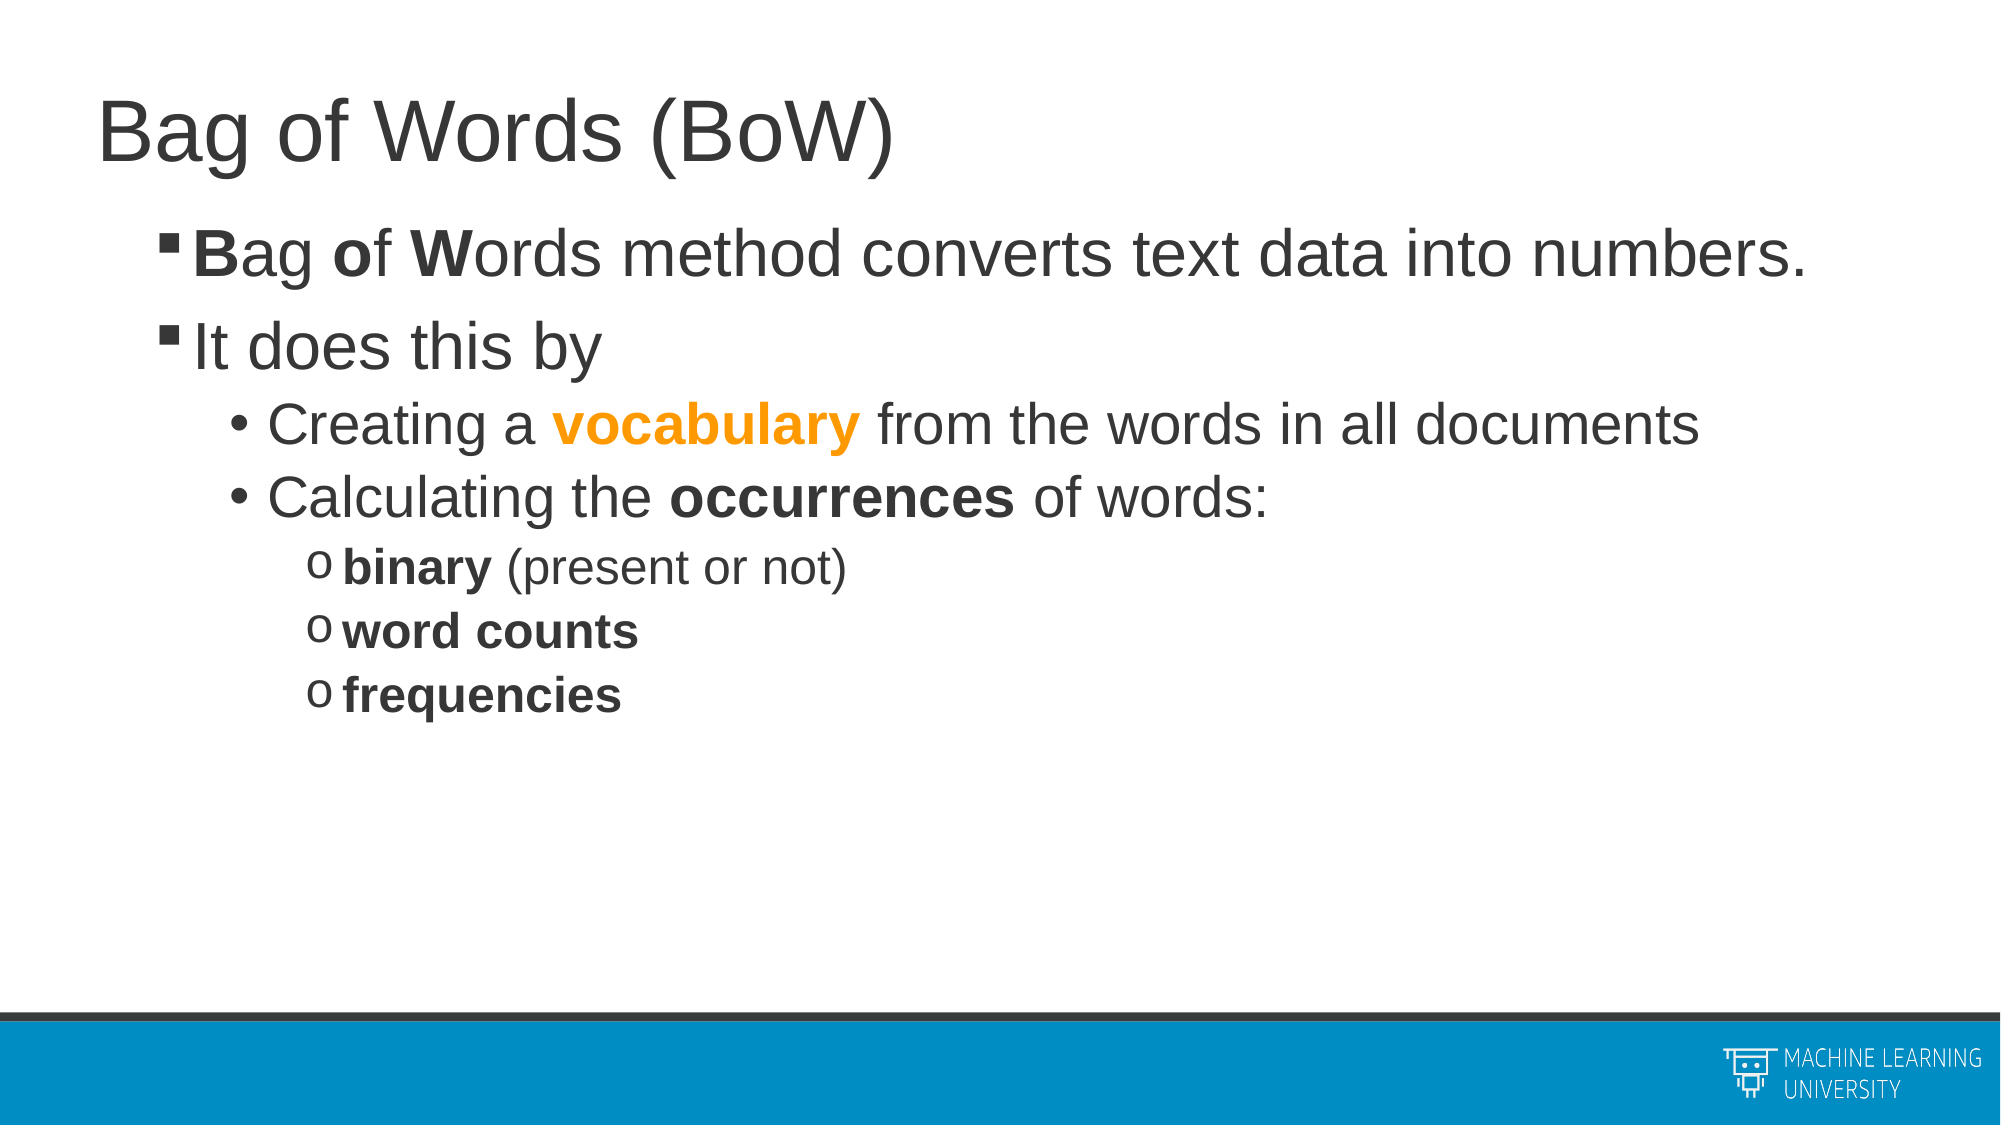

# Bag of Words (BoW)
Bag of Words method converts text data into numbers.
It does this by
Creating a vocabulary from the words in all documents
Calculating the occurrences of words:
binary (present or not)
word counts
frequencies